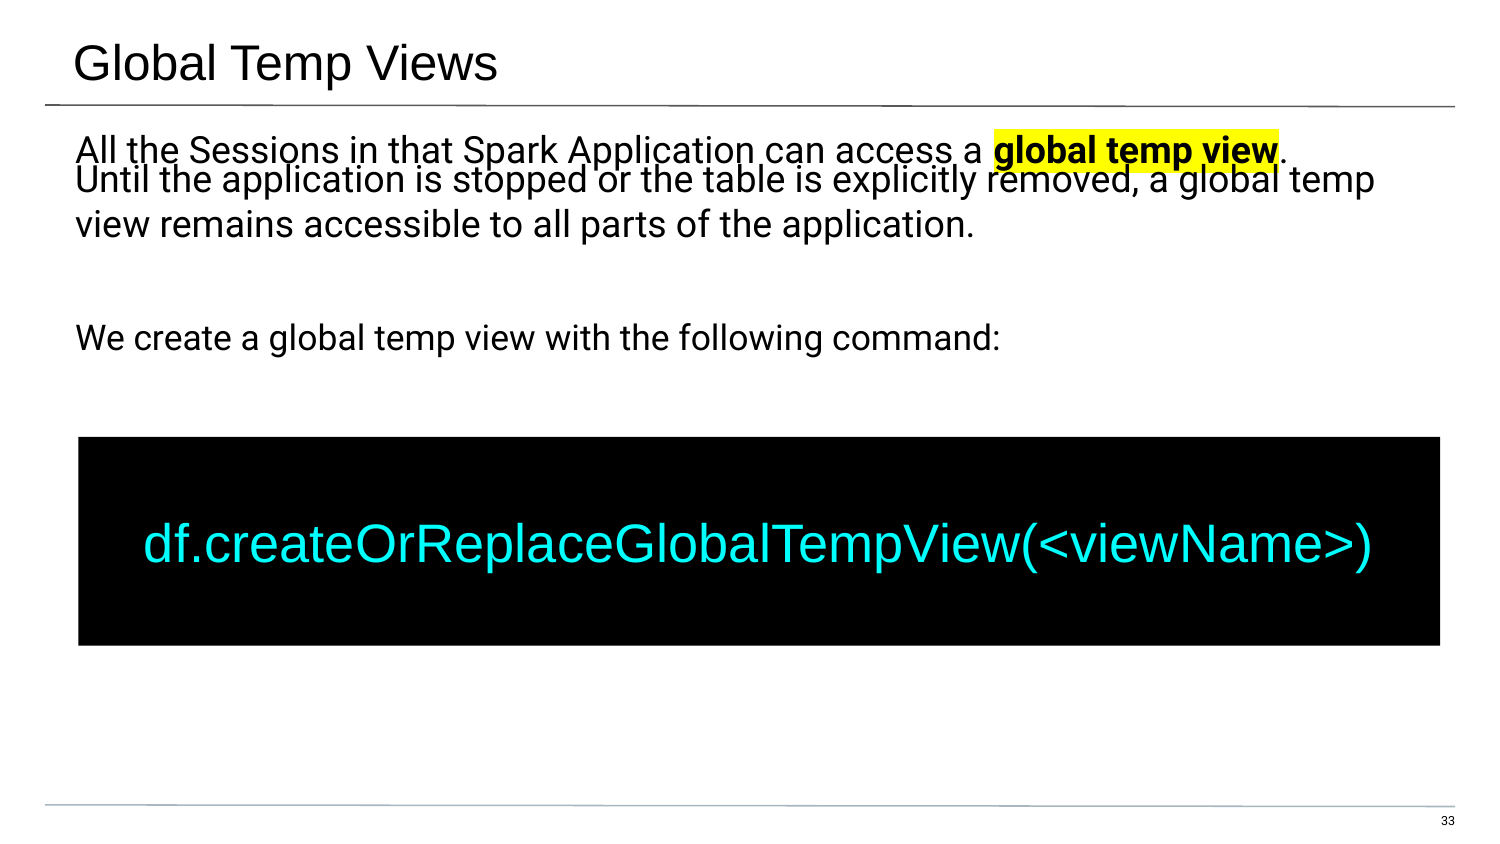

# Global Temp Views
All the Sessions in that Spark Application can access a global temp view.
Until the application is stopped or the table is explicitly removed, a global temp view remains accessible to all parts of the application.
We create a global temp view with the following command:
df.createOrReplaceGlobalTempView(<viewName>)

33